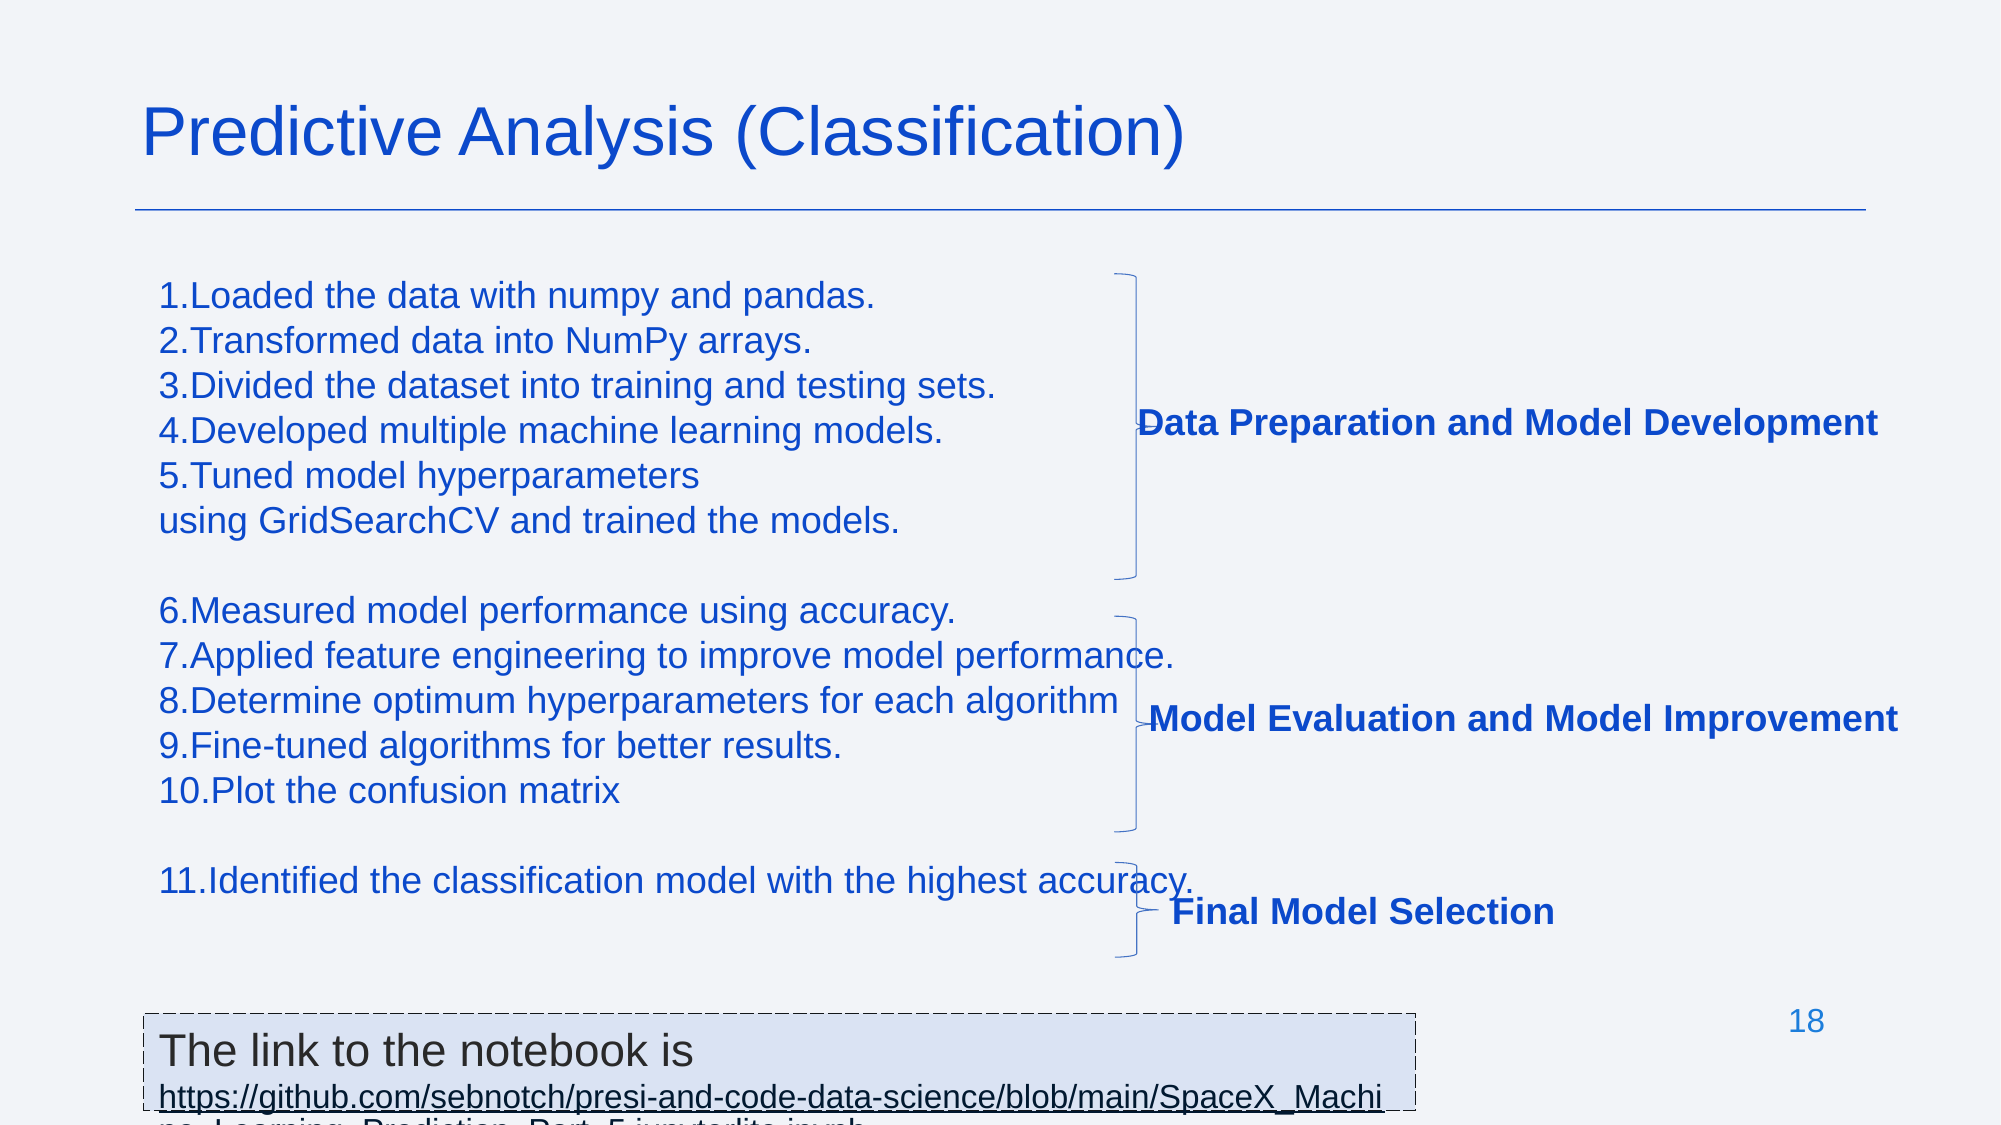

Predictive Analysis (Classification)
Loaded the data with numpy and pandas.
Transformed data into NumPy arrays.
Divided the dataset into training and testing sets.
Developed multiple machine learning models.
Tuned model hyperparameters
using GridSearchCV and trained the models.
Measured model performance using accuracy.
Applied feature engineering to improve model performance.
Determine optimum hyperparameters for each algorithm
Fine-tuned algorithms for better results.
Plot the confusion matrix
Identified the classification model with the highest accuracy.

Data Preparation and Model Development

Model Evaluation and Model Improvement

Final Model Selection
18
The link to the notebook is https://github.com/sebnotch/presi-and-code-data-science/blob/main/SpaceX_Machine_Learning_Prediction_Part_5.jupyterlite.ipynb